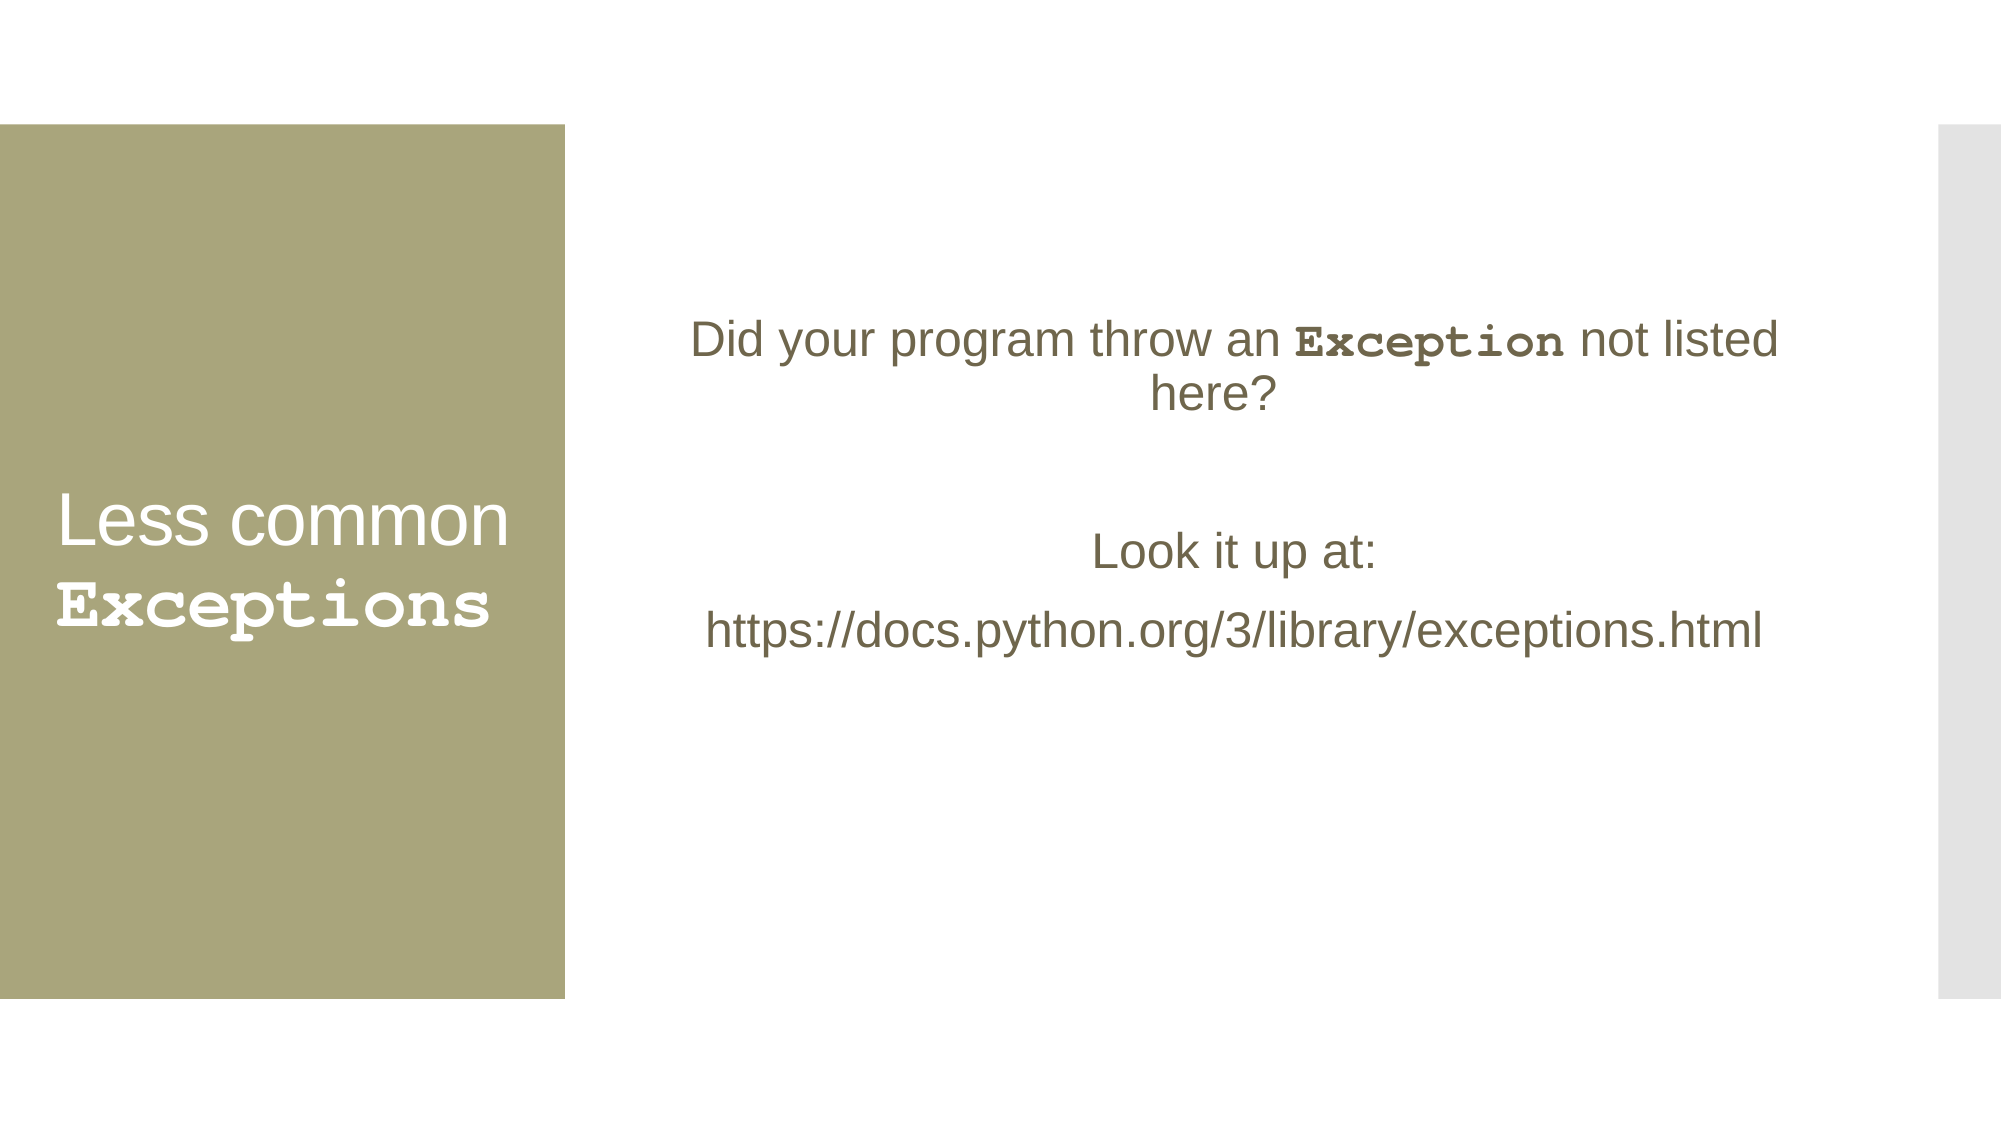

Did your program throw an Exception not listed here?

Look it up at:
https://docs.python.org/3/library/exceptions.html
# Less common Exceptions